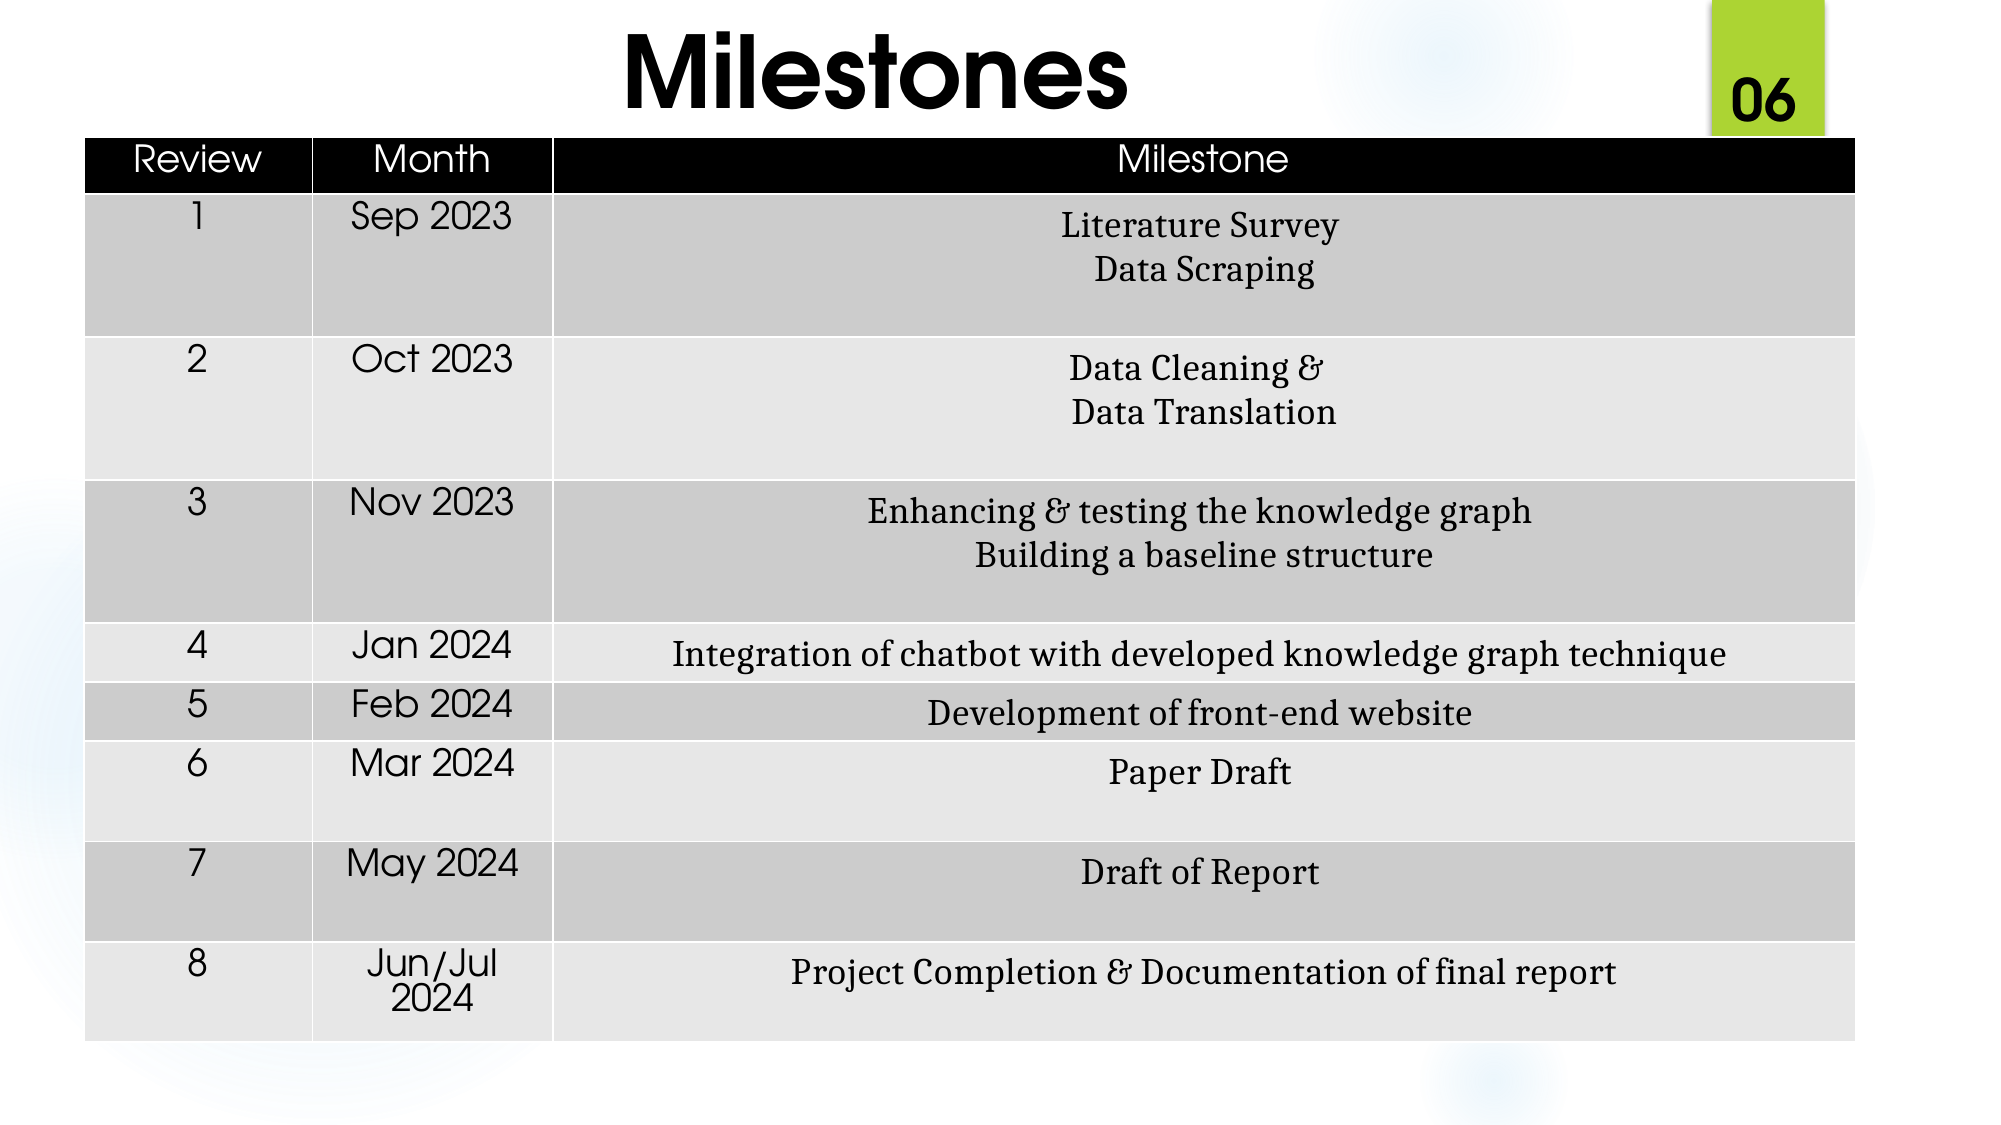

# Milestones
06
| Review | Month | Milestone |
| --- | --- | --- |
| 1 | Sep 2023 | Literature Survey   Data Scraping |
| 2 | Oct 2023 | Data Cleaning &    Data Translation |
| 3 | Nov 2023 | Enhancing & testing the knowledge graph   Building a baseline structure |
| 4 | Jan 2024 | Integration of chatbot with developed knowledge graph technique |
| 5 | Feb 2024 | Development of front-end website |
| 6 | Mar 2024 | Paper Draft |
| 7 | May 2024 | Draft of Report |
| 8 | Jun/Jul 2024 | Project Completion & Documentation of final report |